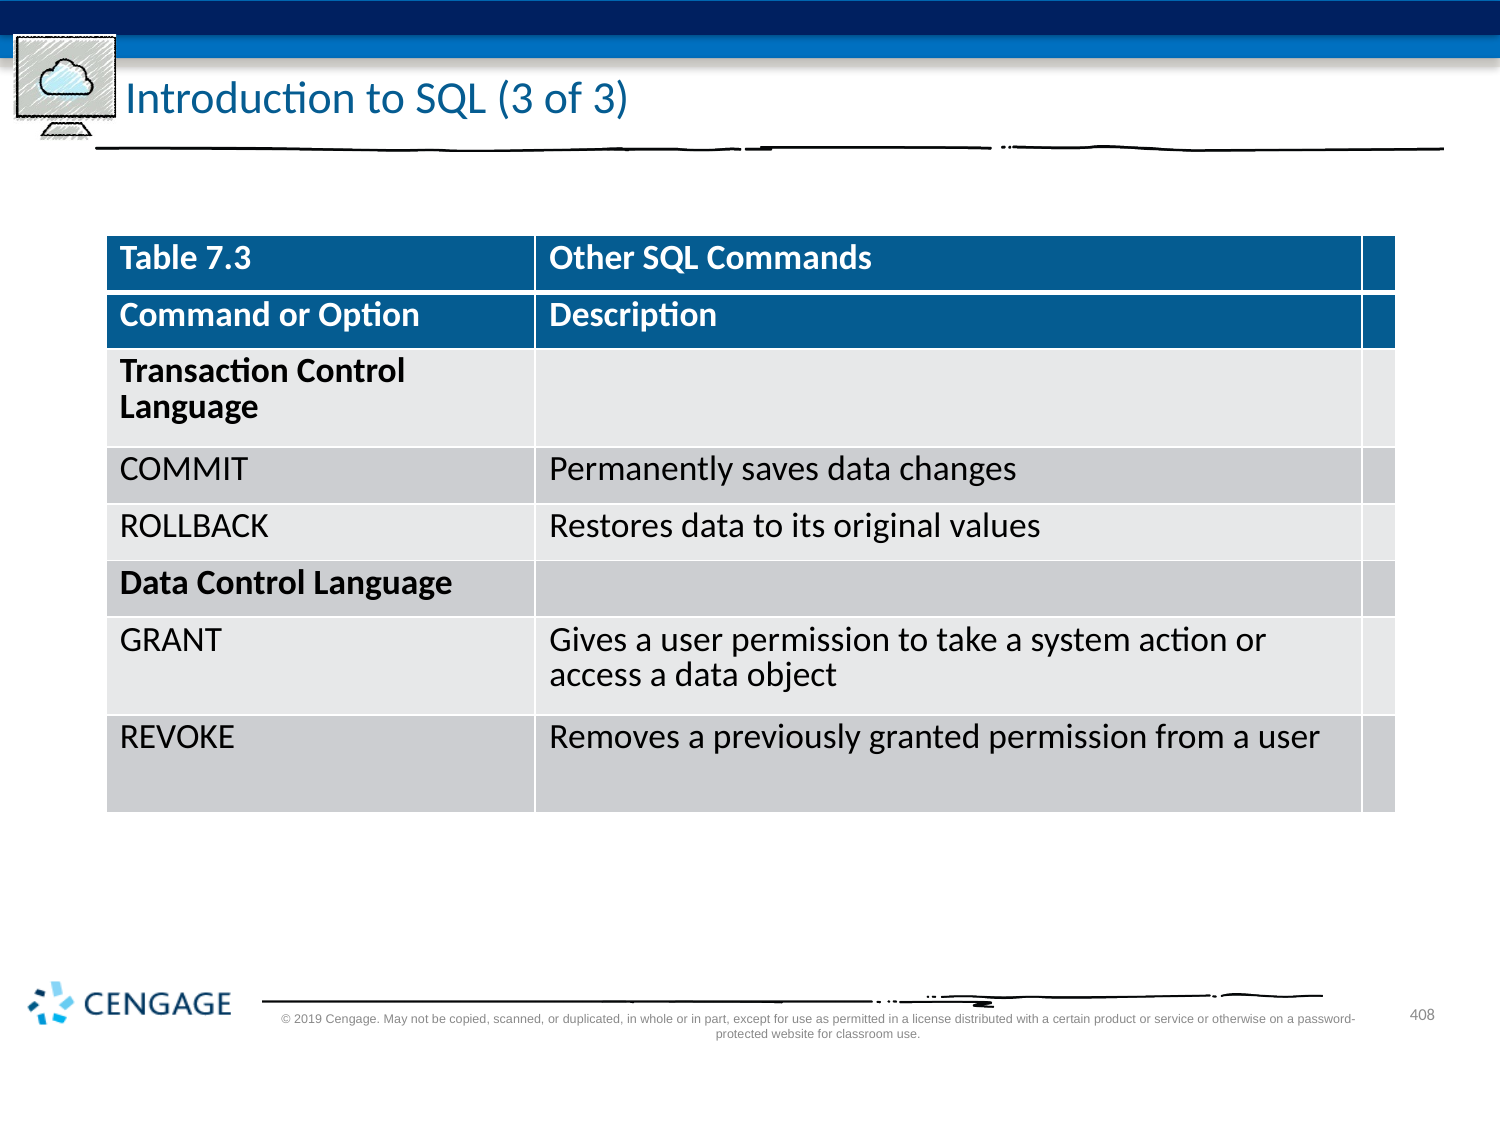

# Introduction to SQL (3 of 3)
| Table 7.3 | Other SQL Commands |  |
| --- | --- | --- |
| Command or Option | Description |  |
| Transaction Control Language |  |  |
| COMMIT | Permanently saves data changes |  |
| ROLLBACK | Restores data to its original values |  |
| Data Control Language |  |  |
| GRANT | Gives a user permission to take a system action or access a data object |  |
| REVOKE | Removes a previously granted permission from a user |  |
© 2019 Cengage. May not be copied, scanned, or duplicated, in whole or in part, except for use as permitted in a license distributed with a certain product or service or otherwise on a password-protected website for classroom use.